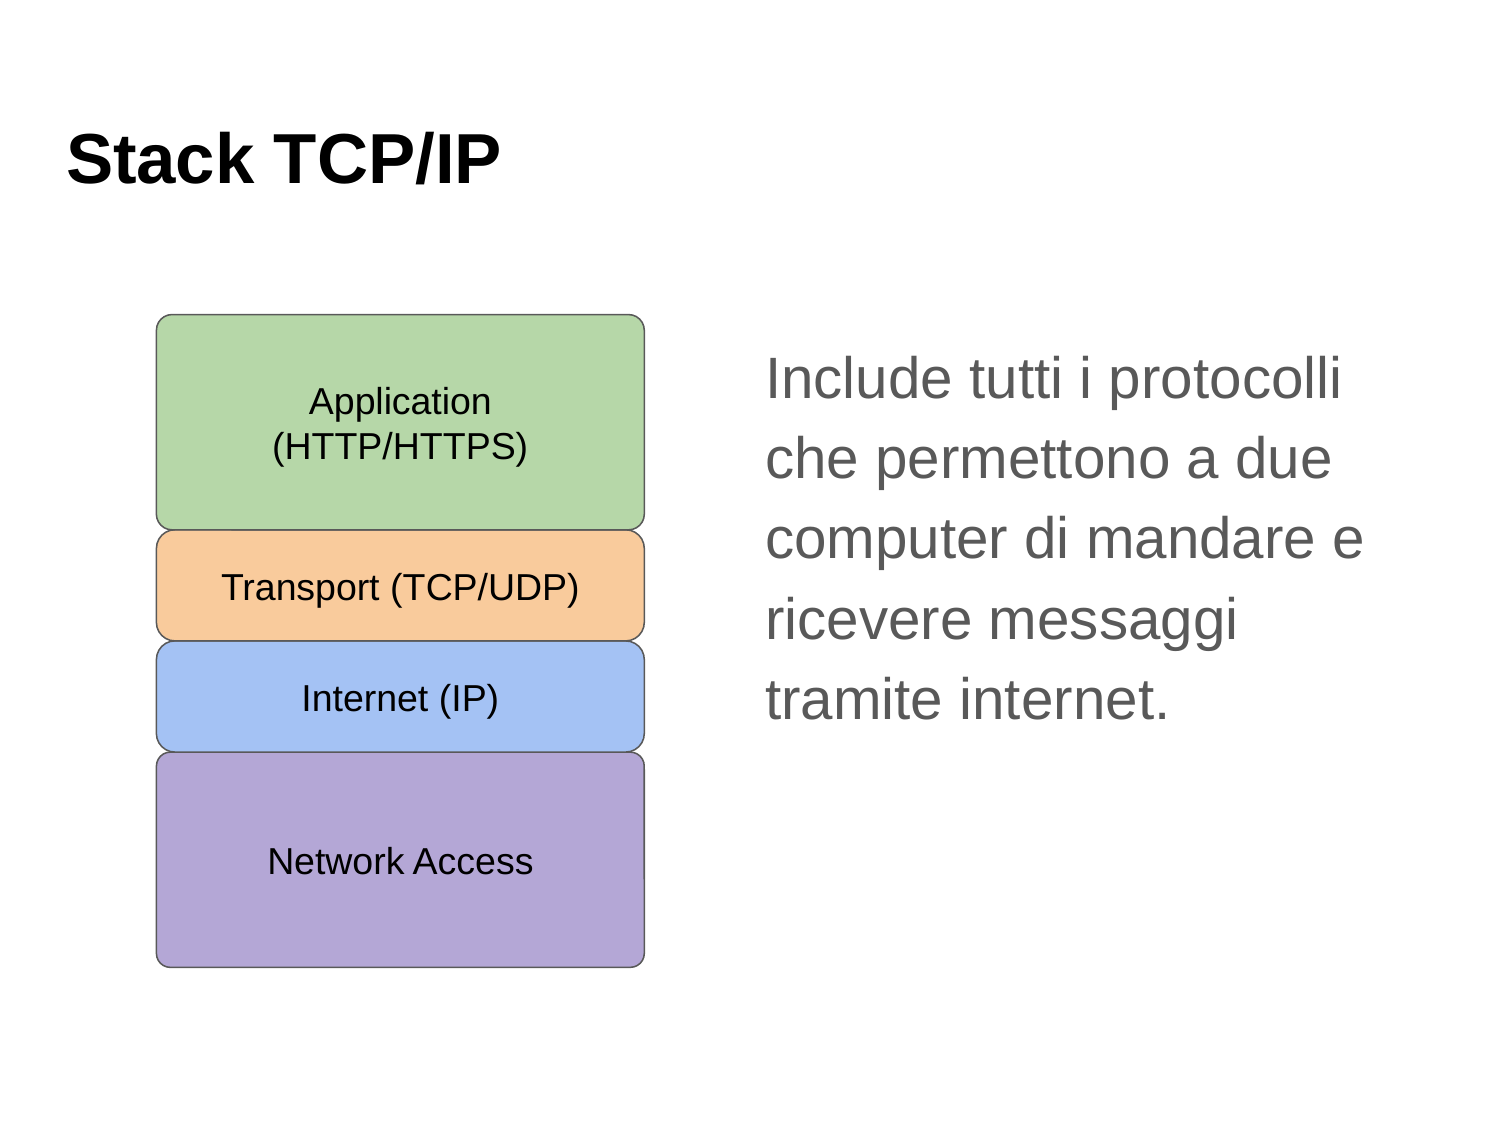

# Stack TCP/IP
Application (HTTP/HTTPS)
Include tutti i protocolli che permettono a due computer di mandare e ricevere messaggi tramite internet.
Transport (TCP/UDP)
Internet (IP)
Network Access